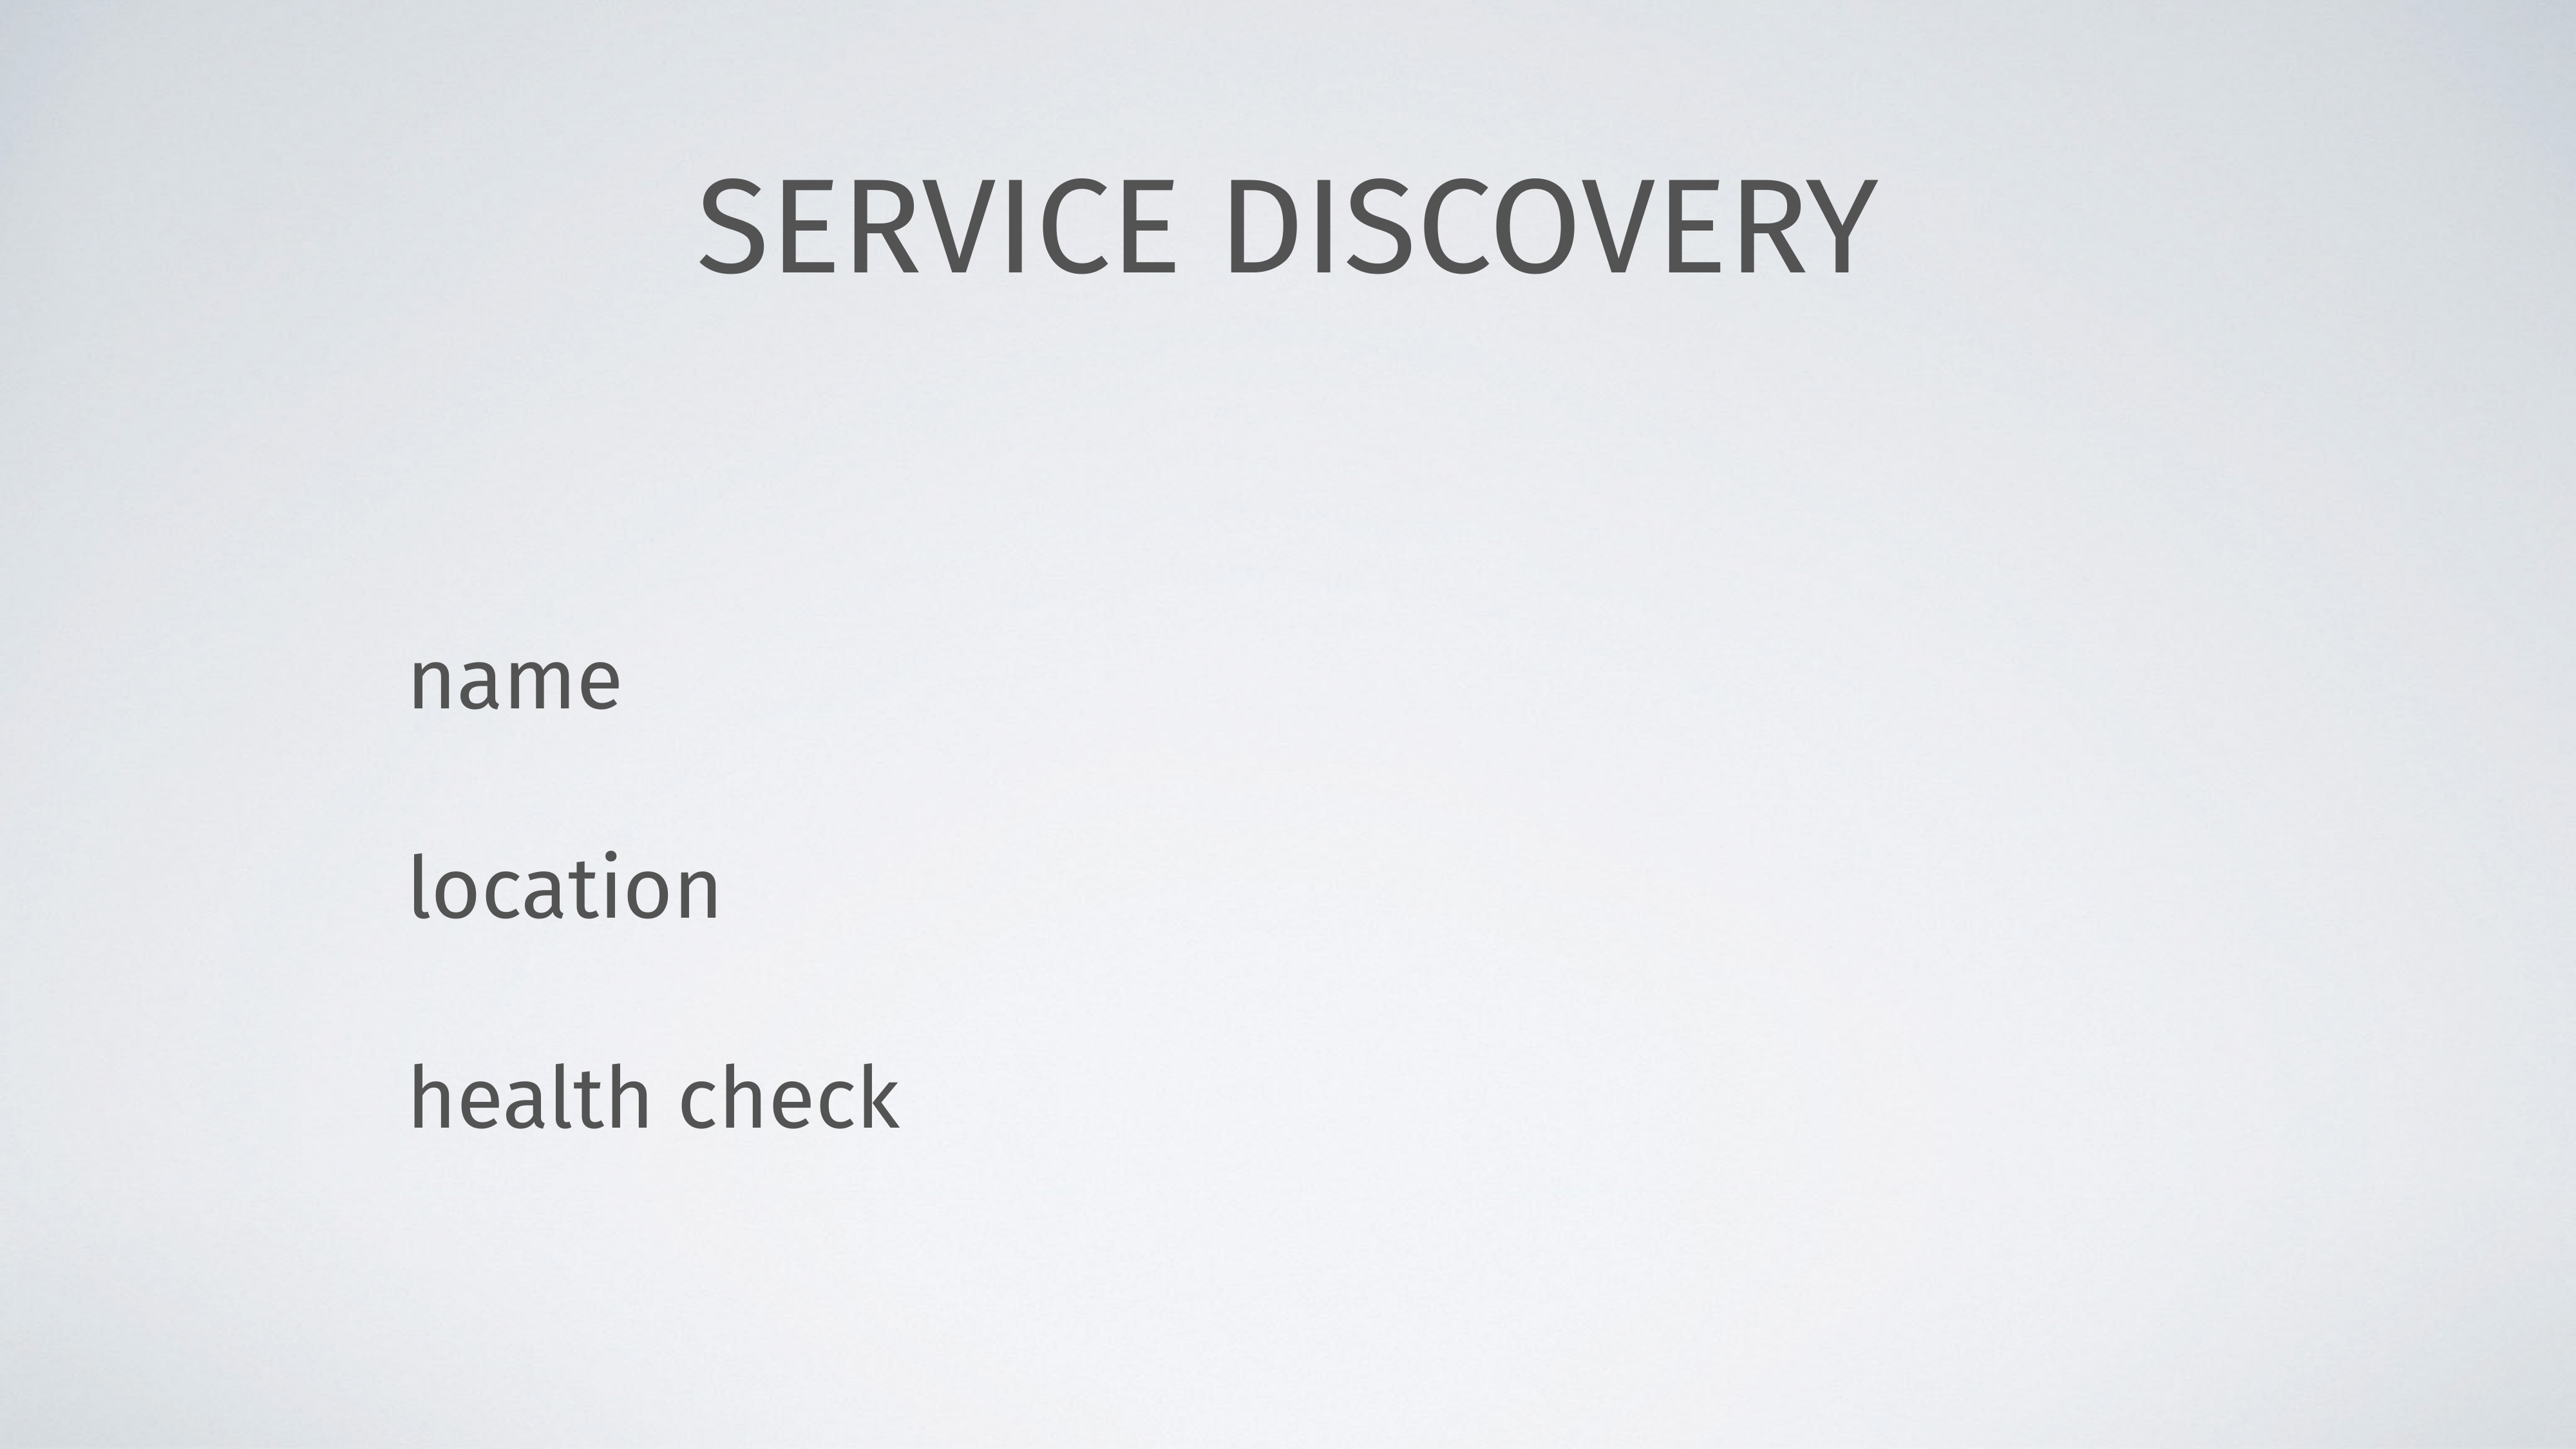

# Service discovery
name
location
health check